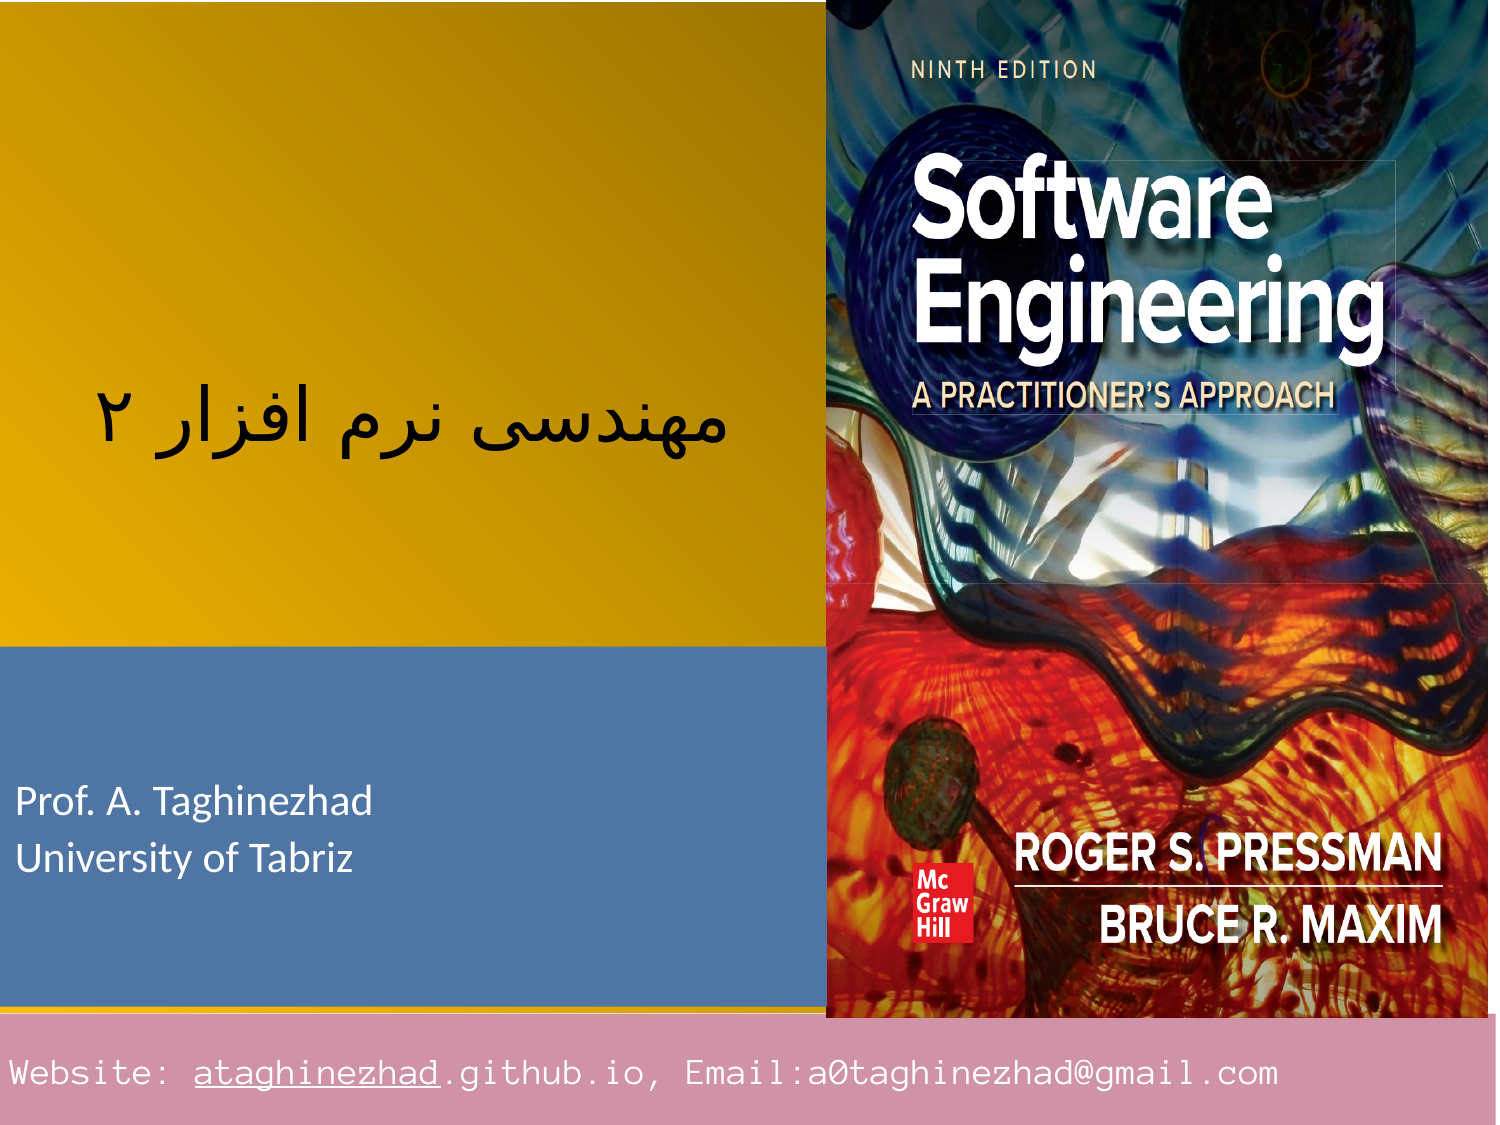

1
# مهندسی نرم افزار ۲
Prof. A. Taghinezhad
University of Tabriz